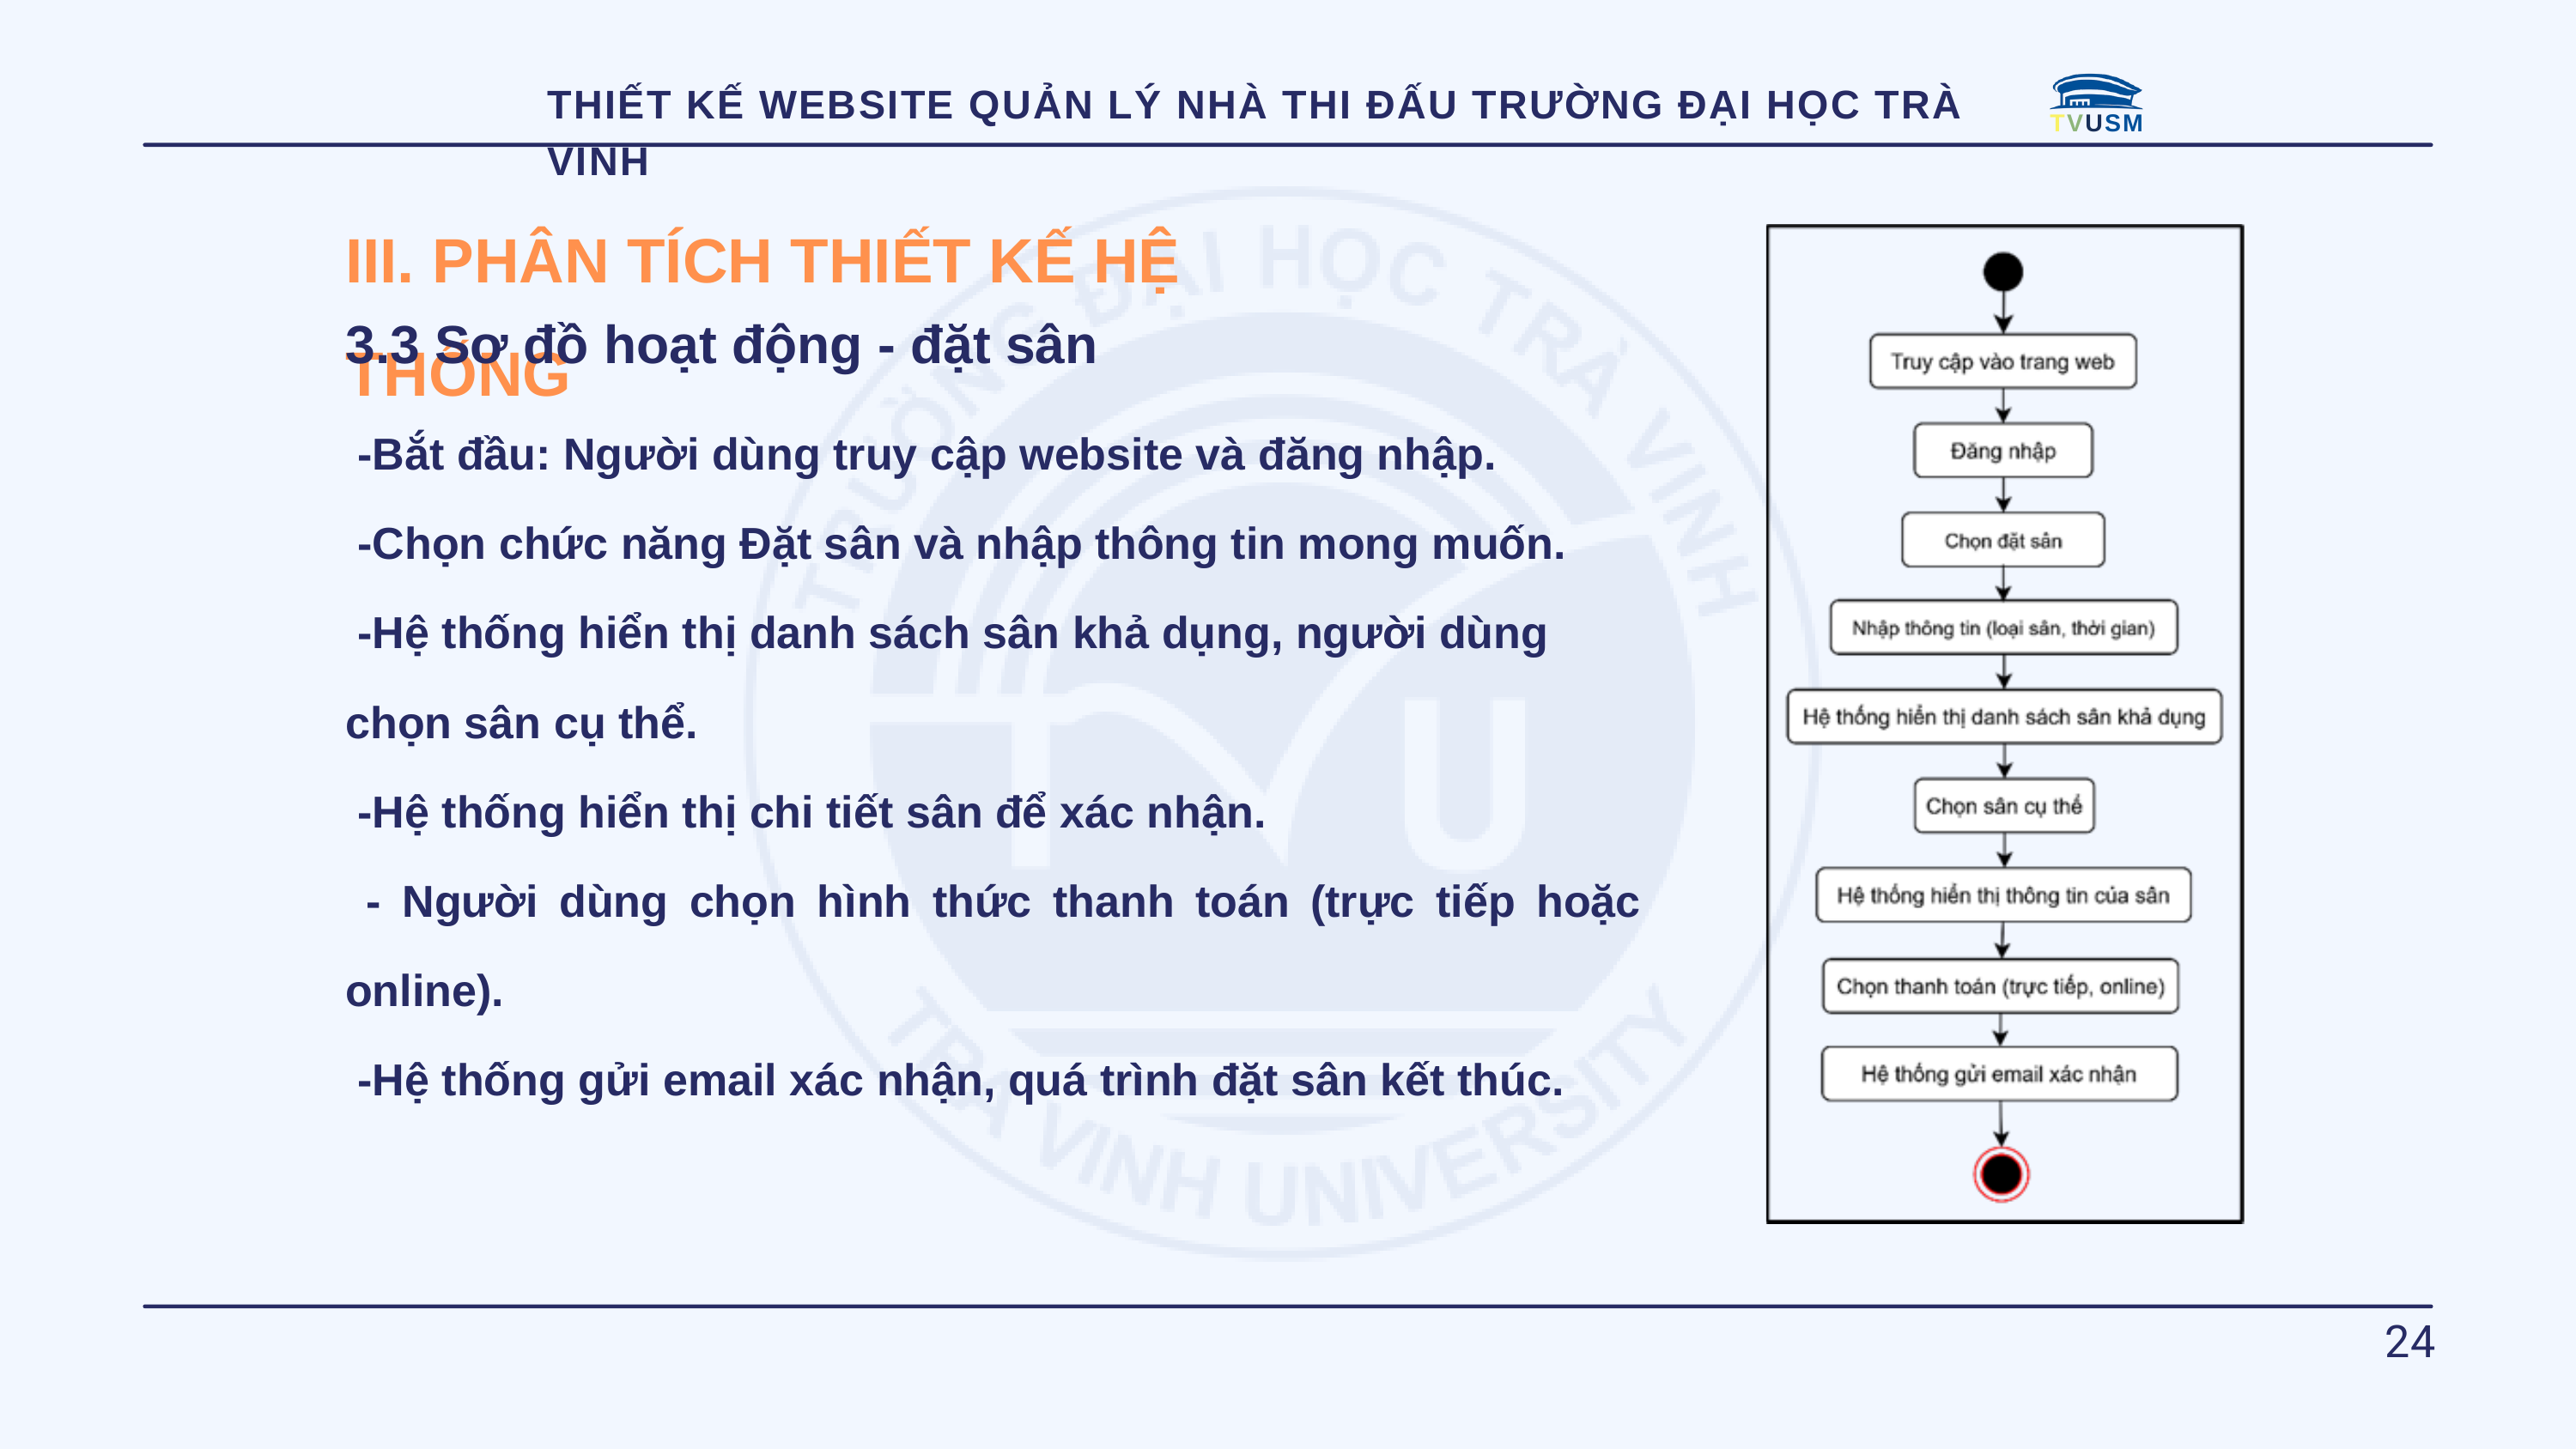

TVUSM
THIẾT KẾ WEBSITE QUẢN LÝ NHÀ THI ĐẤU TRƯỜNG ĐẠI HỌC TRÀ VINH

III. PHÂN TÍCH THIẾT KẾ HỆ THỐNG

3.3 Sơ đồ hoạt động - đặt sân
 -Bắt đầu: Người dùng truy cập website và đăng nhập.
 -Chọn chức năng Đặt sân và nhập thông tin mong muốn.
 -Hệ thống hiển thị danh sách sân khả dụng, người dùng
chọn sân cụ thể.
 -Hệ thống hiển thị chi tiết sân để xác nhận.
 - Người dùng chọn hình thức thanh toán (trực tiếp hoặc online).
 -Hệ thống gửi email xác nhận, quá trình đặt sân kết thúc.

24